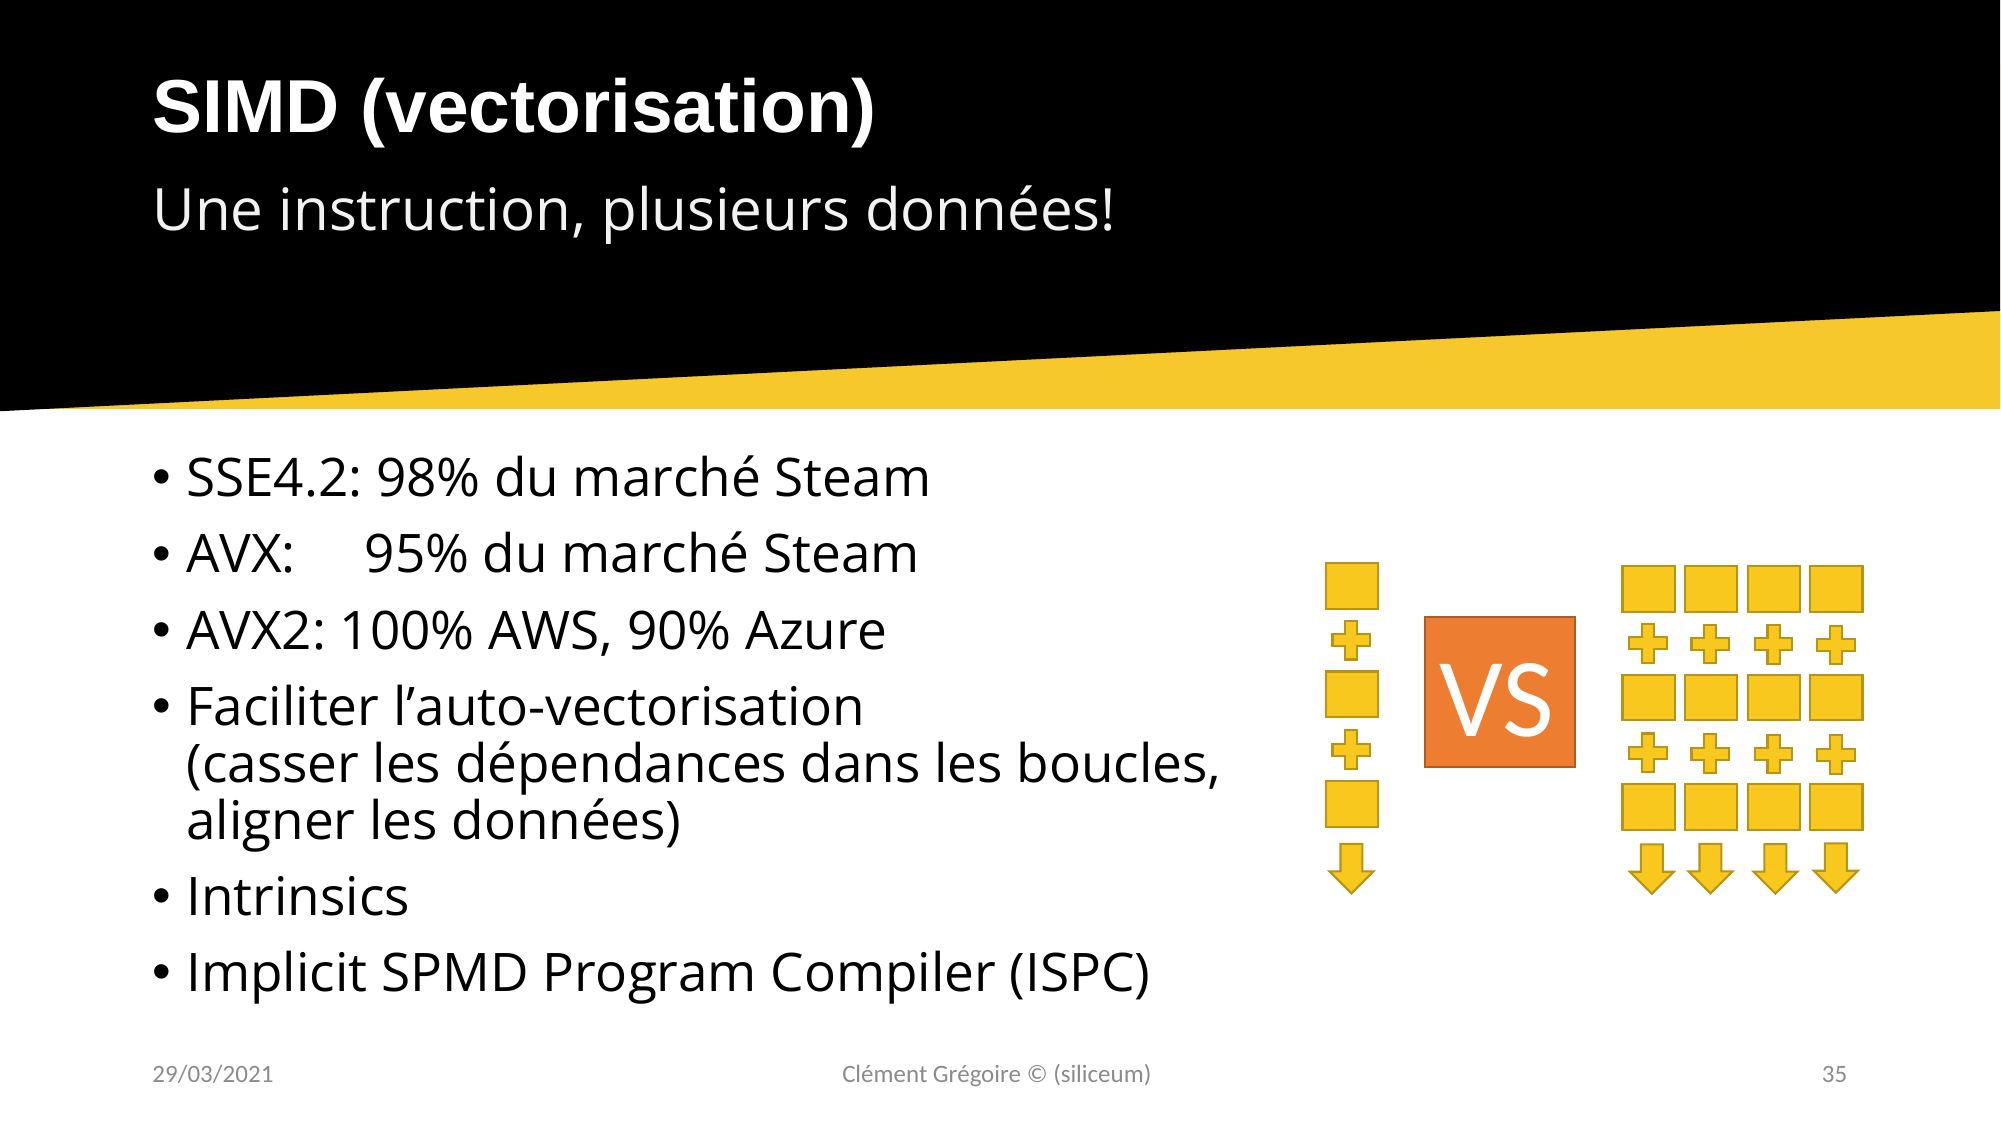

# SIMD (vectorisation)
Une instruction, plusieurs données!
SSE4.2: 98% du marché Steam
AVX:     95% du marché Steam
AVX2: 100% AWS, 90% Azure
Faciliter l’auto-vectorisation
(casser les dépendances dans les boucles,
aligner les données)
Intrinsics
Implicit SPMD Program Compiler (ISPC)

VS
29/03/2021
Clément Grégoire © (siliceum)
35